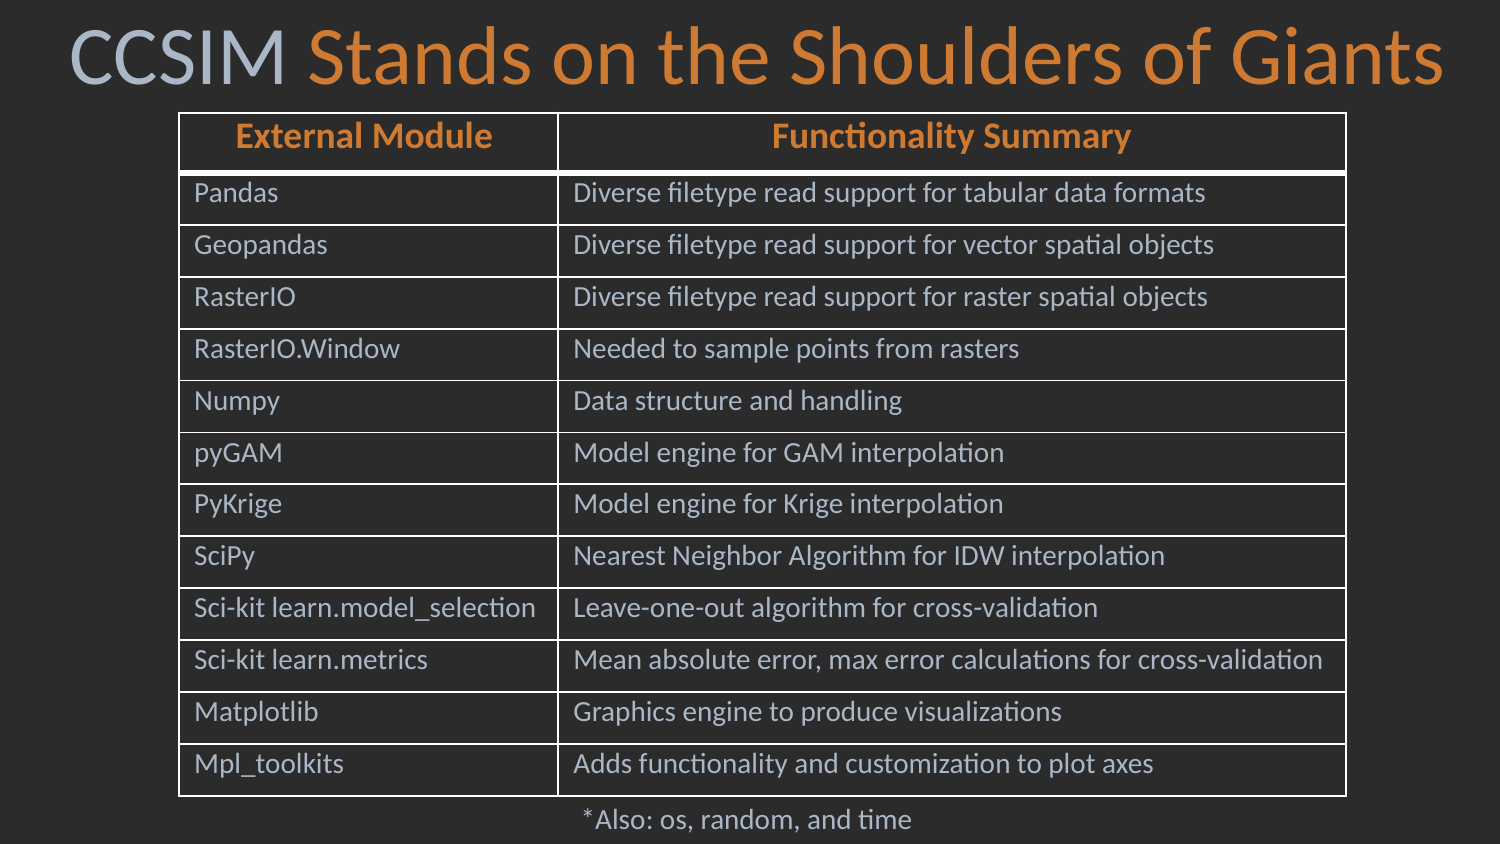

CCSIM Stands on the Shoulders of Giants
| External Module | Functionality Summary |
| --- | --- |
| Pandas | Diverse filetype read support for tabular data formats |
| Geopandas | Diverse filetype read support for vector spatial objects |
| RasterIO | Diverse filetype read support for raster spatial objects |
| RasterIO.Window | Needed to sample points from rasters |
| Numpy | Data structure and handling |
| pyGAM | Model engine for GAM interpolation |
| PyKrige | Model engine for Krige interpolation |
| SciPy | Nearest Neighbor Algorithm for IDW interpolation |
| Sci-kit learn.model\_selection | Leave-one-out algorithm for cross-validation |
| Sci-kit learn.metrics | Mean absolute error, max error calculations for cross-validation |
| Matplotlib | Graphics engine to produce visualizations |
| Mpl\_toolkits | Adds functionality and customization to plot axes |
*Also: os, random, and time